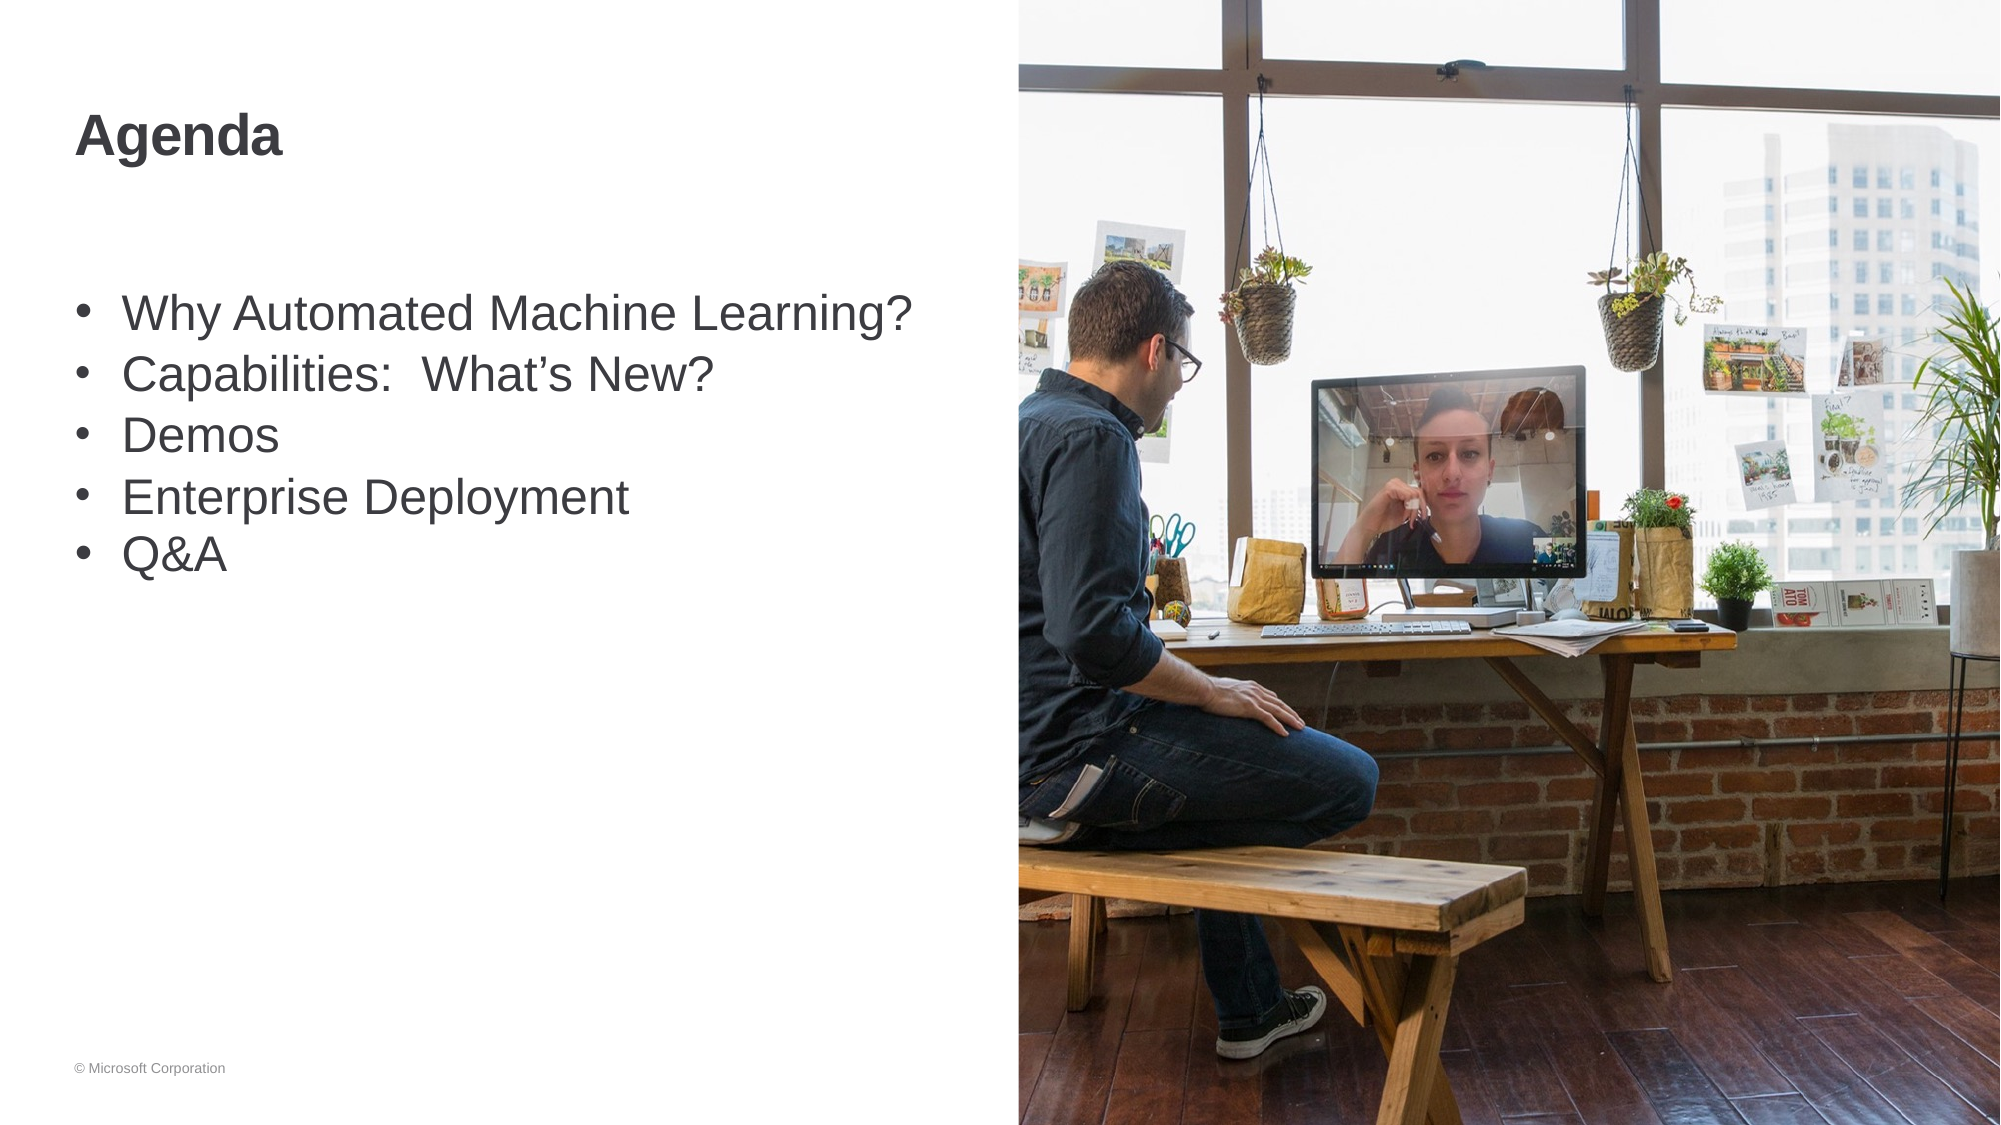

# Agenda
Why Automated Machine Learning?
Capabilities:  What’s New?
Demos
Enterprise Deployment
Q&A

© Microsoft Corporation